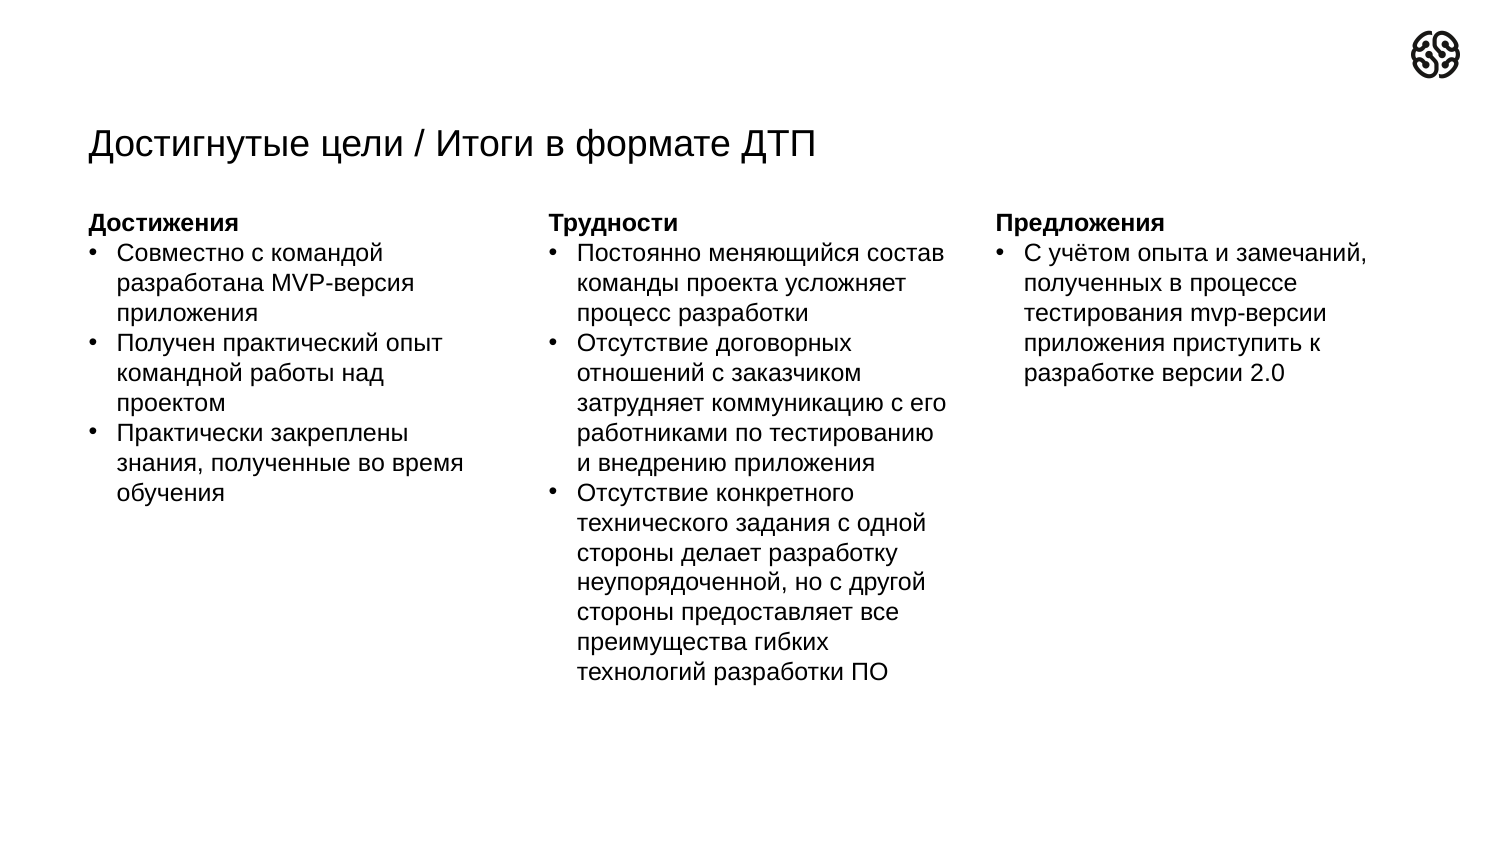

# Достигнутые цели / Итоги в формате ДТП
Достижения
Совместно с командой разработана MVP-версия приложения
Получен практический опыт командной работы над проектом
Практически закреплены знания, полученные во время обучения

Трудности
Постоянно меняющийся состав команды проекта усложняет процесс разработки
Отсутствие договорных отношений с заказчиком затрудняет коммуникацию с его работниками по тестированию и внедрению приложения
Отсутствие конкретного технического задания с одной стороны делает разработку неупорядоченной, но с другой стороны предоставляет все преимущества гибких технологий разработки ПО

Предложения
С учётом опыта и замечаний, полученных в процессе тестирования mvp-версии приложения приступить к разработке версии 2.0